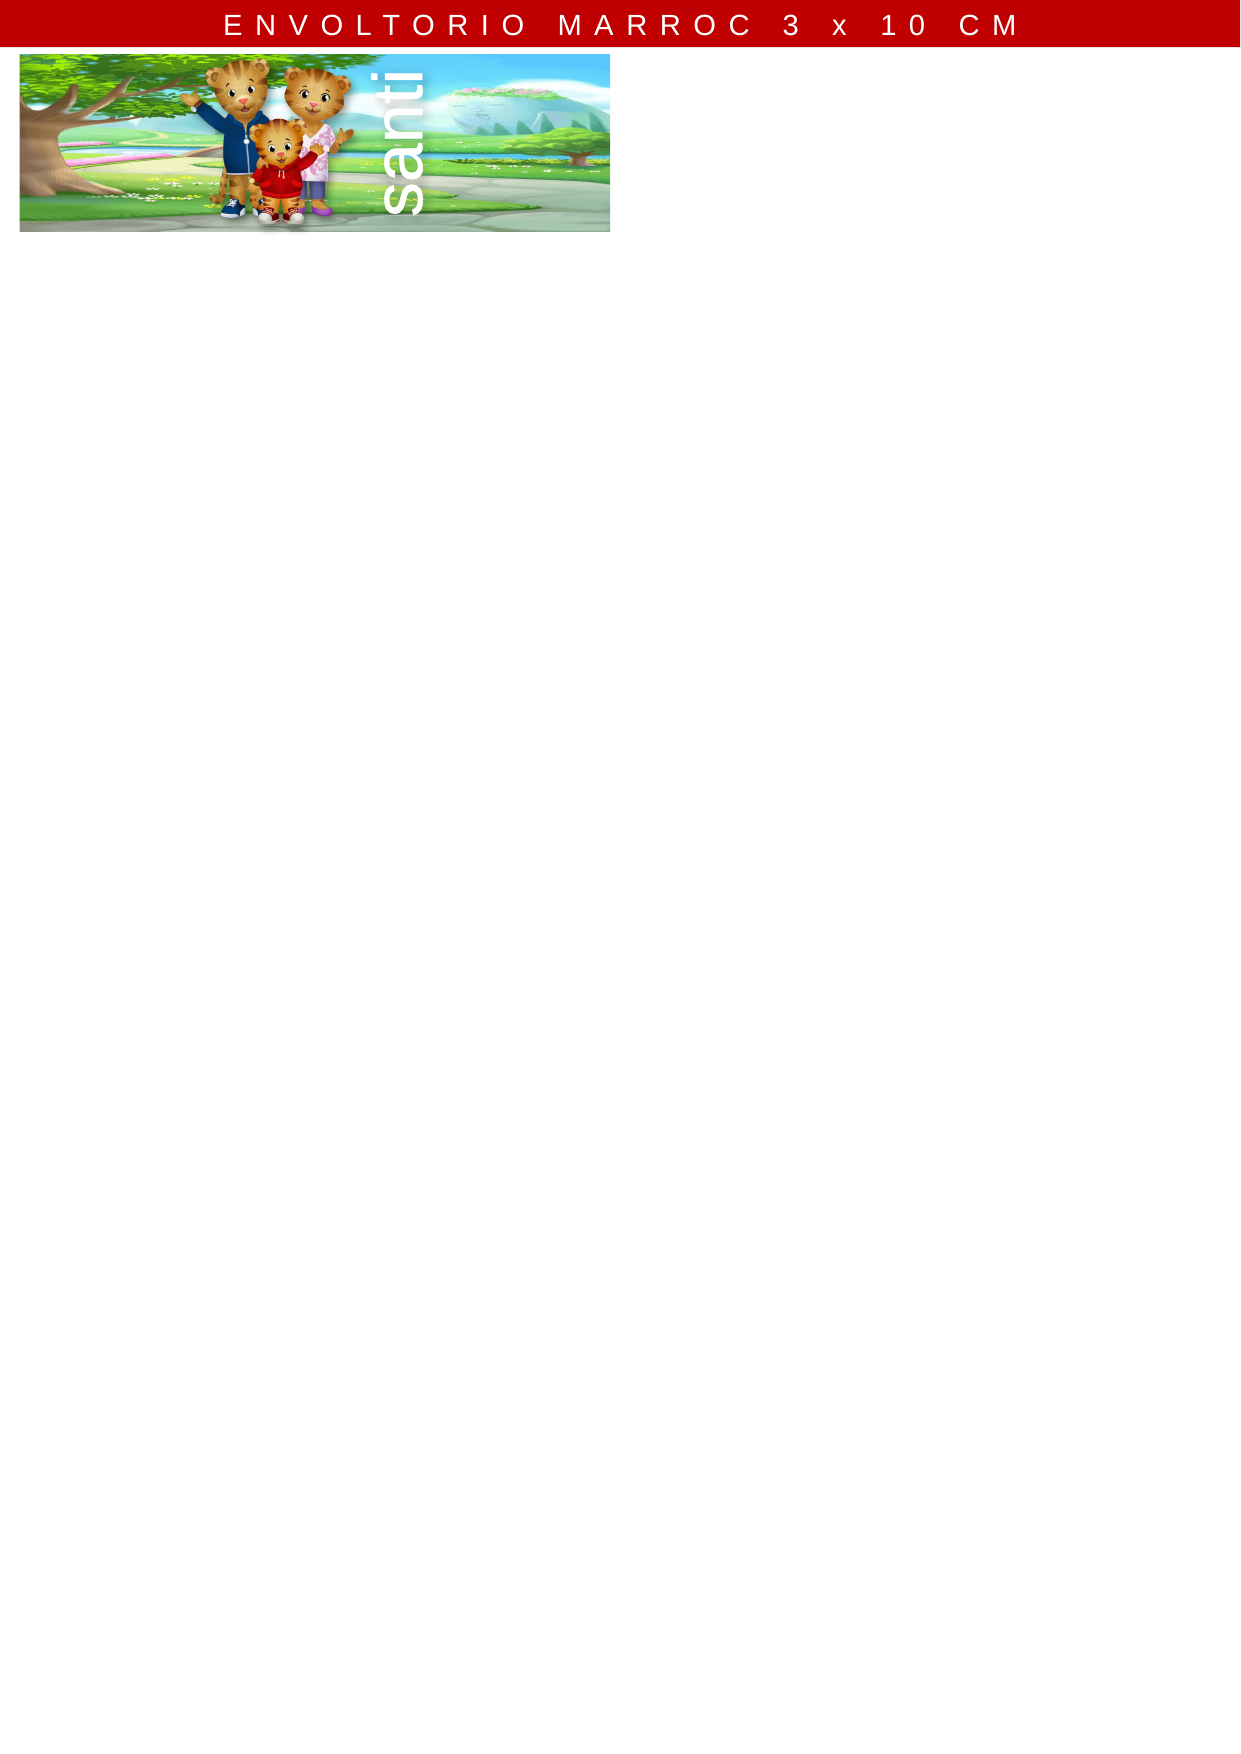

ENVOLTORIO MARROC 3 x 10 CM

santi